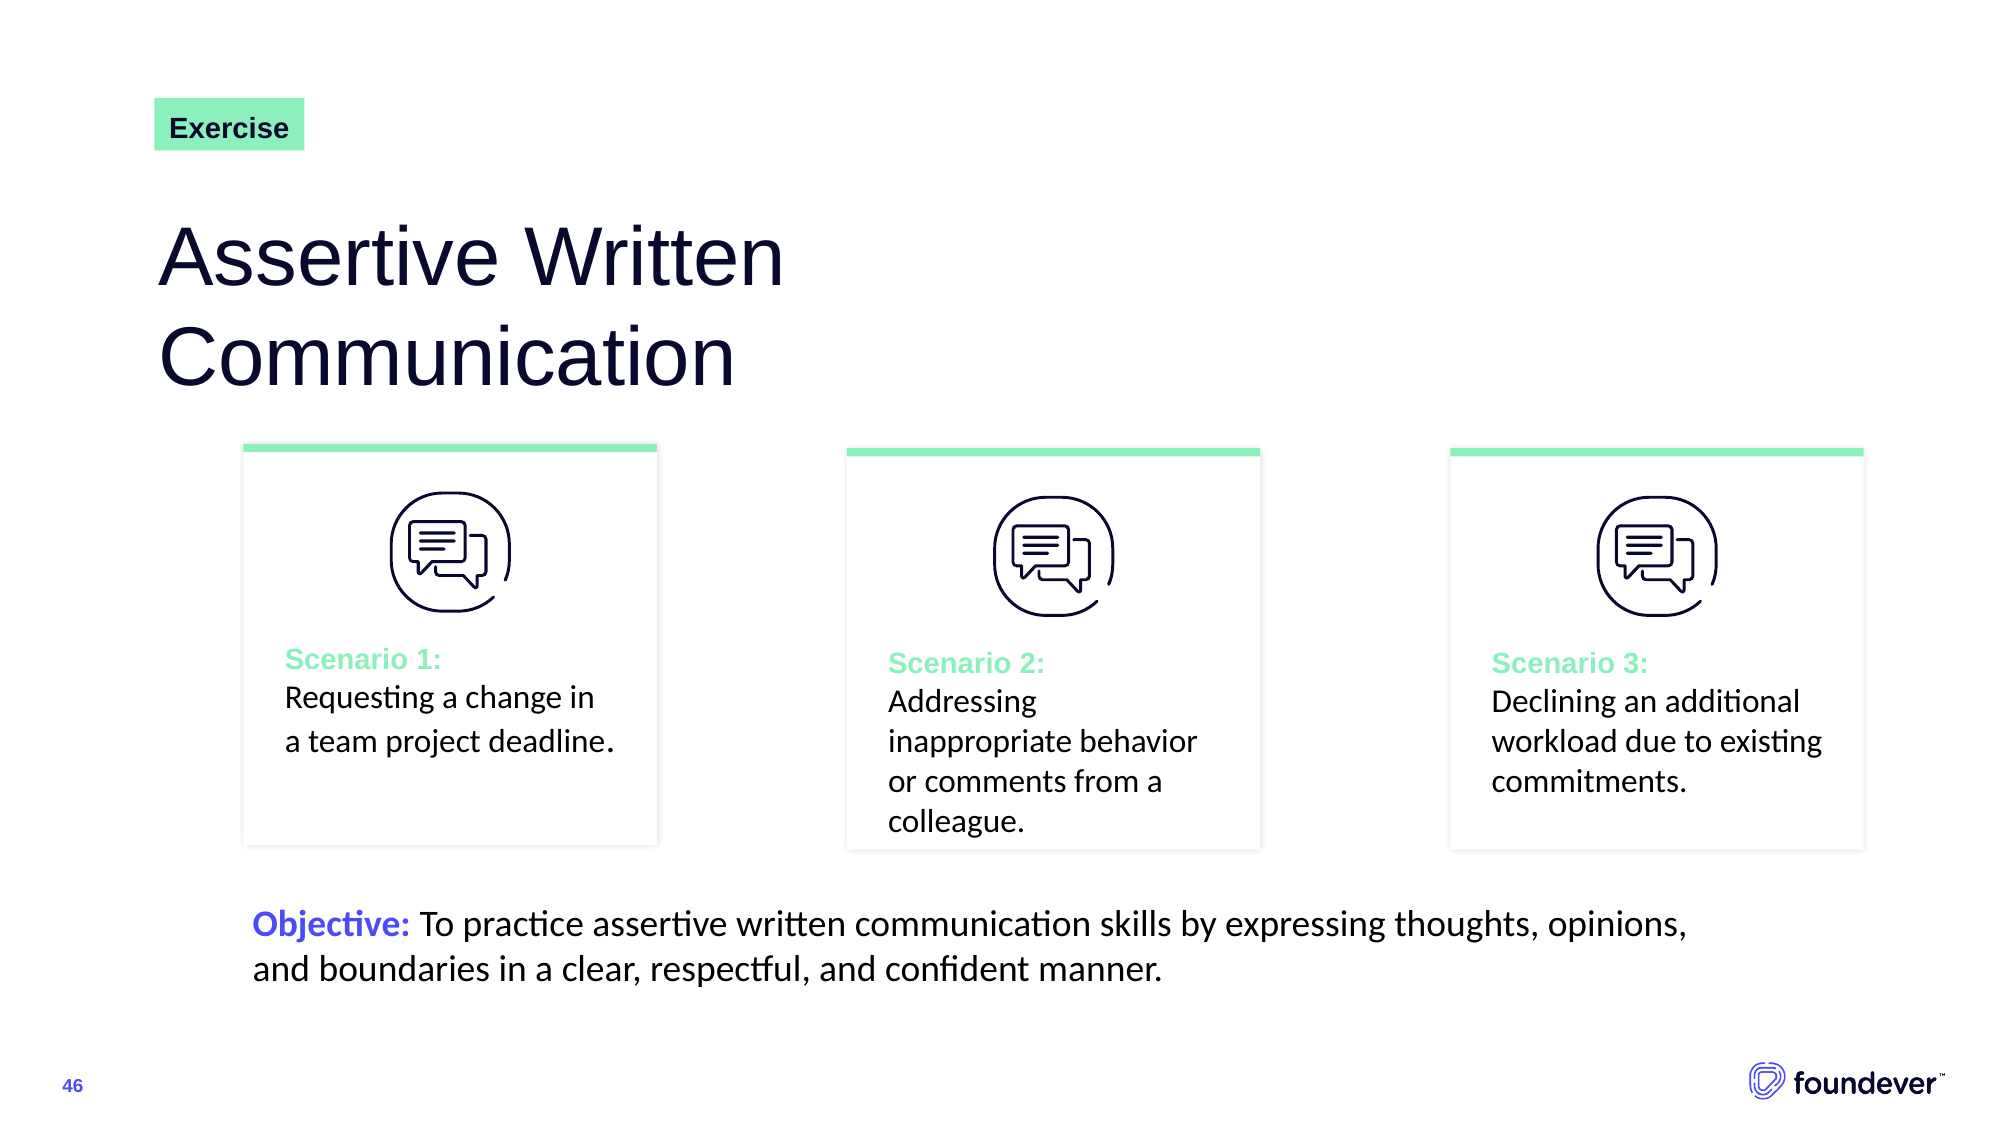

Exercise
# Assertive Written Communication

Scenario 1:
Requesting a change in a team project deadline.

Scenario 2:
Addressing inappropriate behavior or comments from a colleague.

Scenario 3:
Declining an additional workload due to existing commitments.
Objective: To practice assertive written communication skills by expressing thoughts, opinions, and boundaries in a clear, respectful, and confident manner.